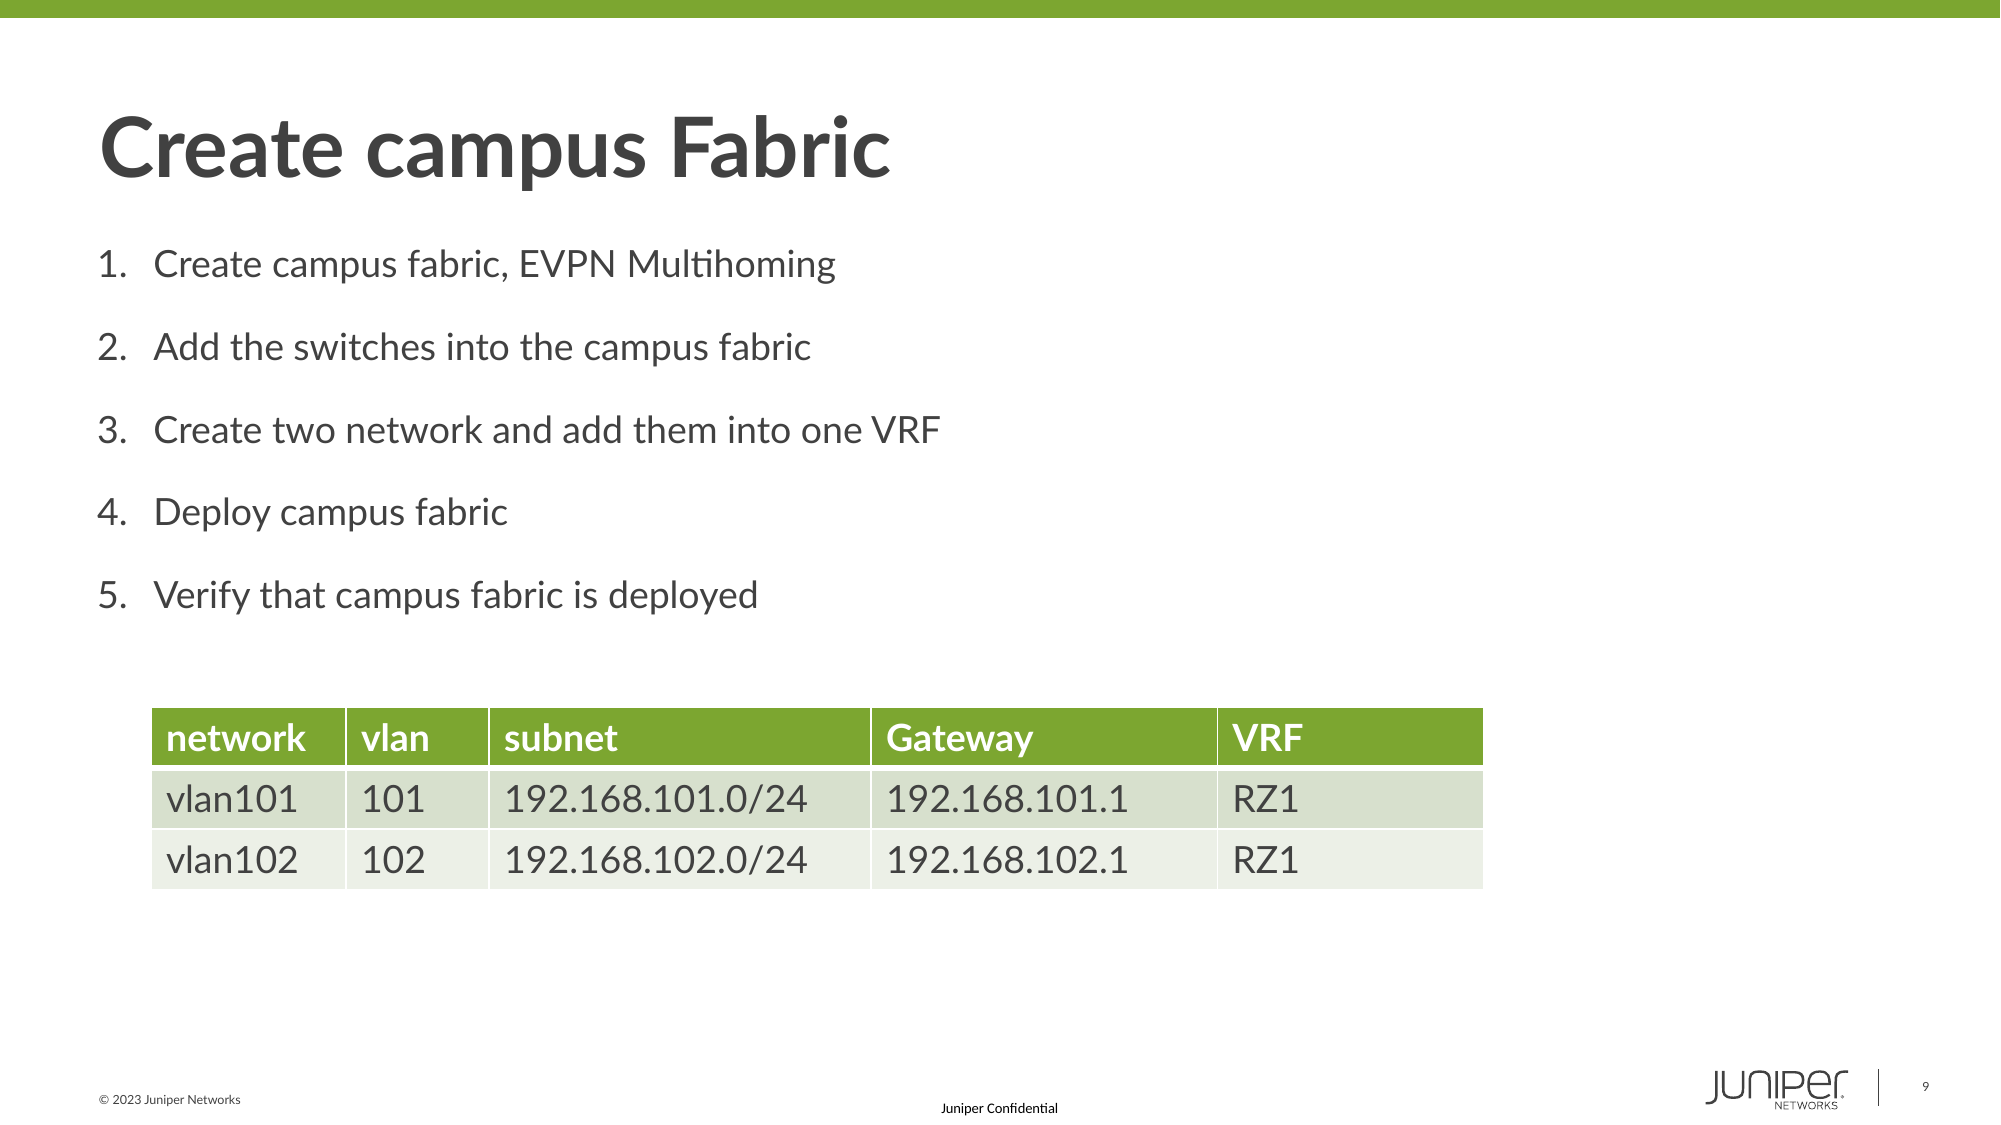

# Create campus Fabric
Create campus fabric, EVPN Multihoming
Add the switches into the campus fabric
Create two network and add them into one VRF
Deploy campus fabric
Verify that campus fabric is deployed
| network | vlan | subnet | Gateway | VRF |
| --- | --- | --- | --- | --- |
| vlan101 | 101 | 192.168.101.0/24 | 192.168.101.1 | RZ1 |
| vlan102 | 102 | 192.168.102.0/24 | 192.168.102.1 | RZ1 |